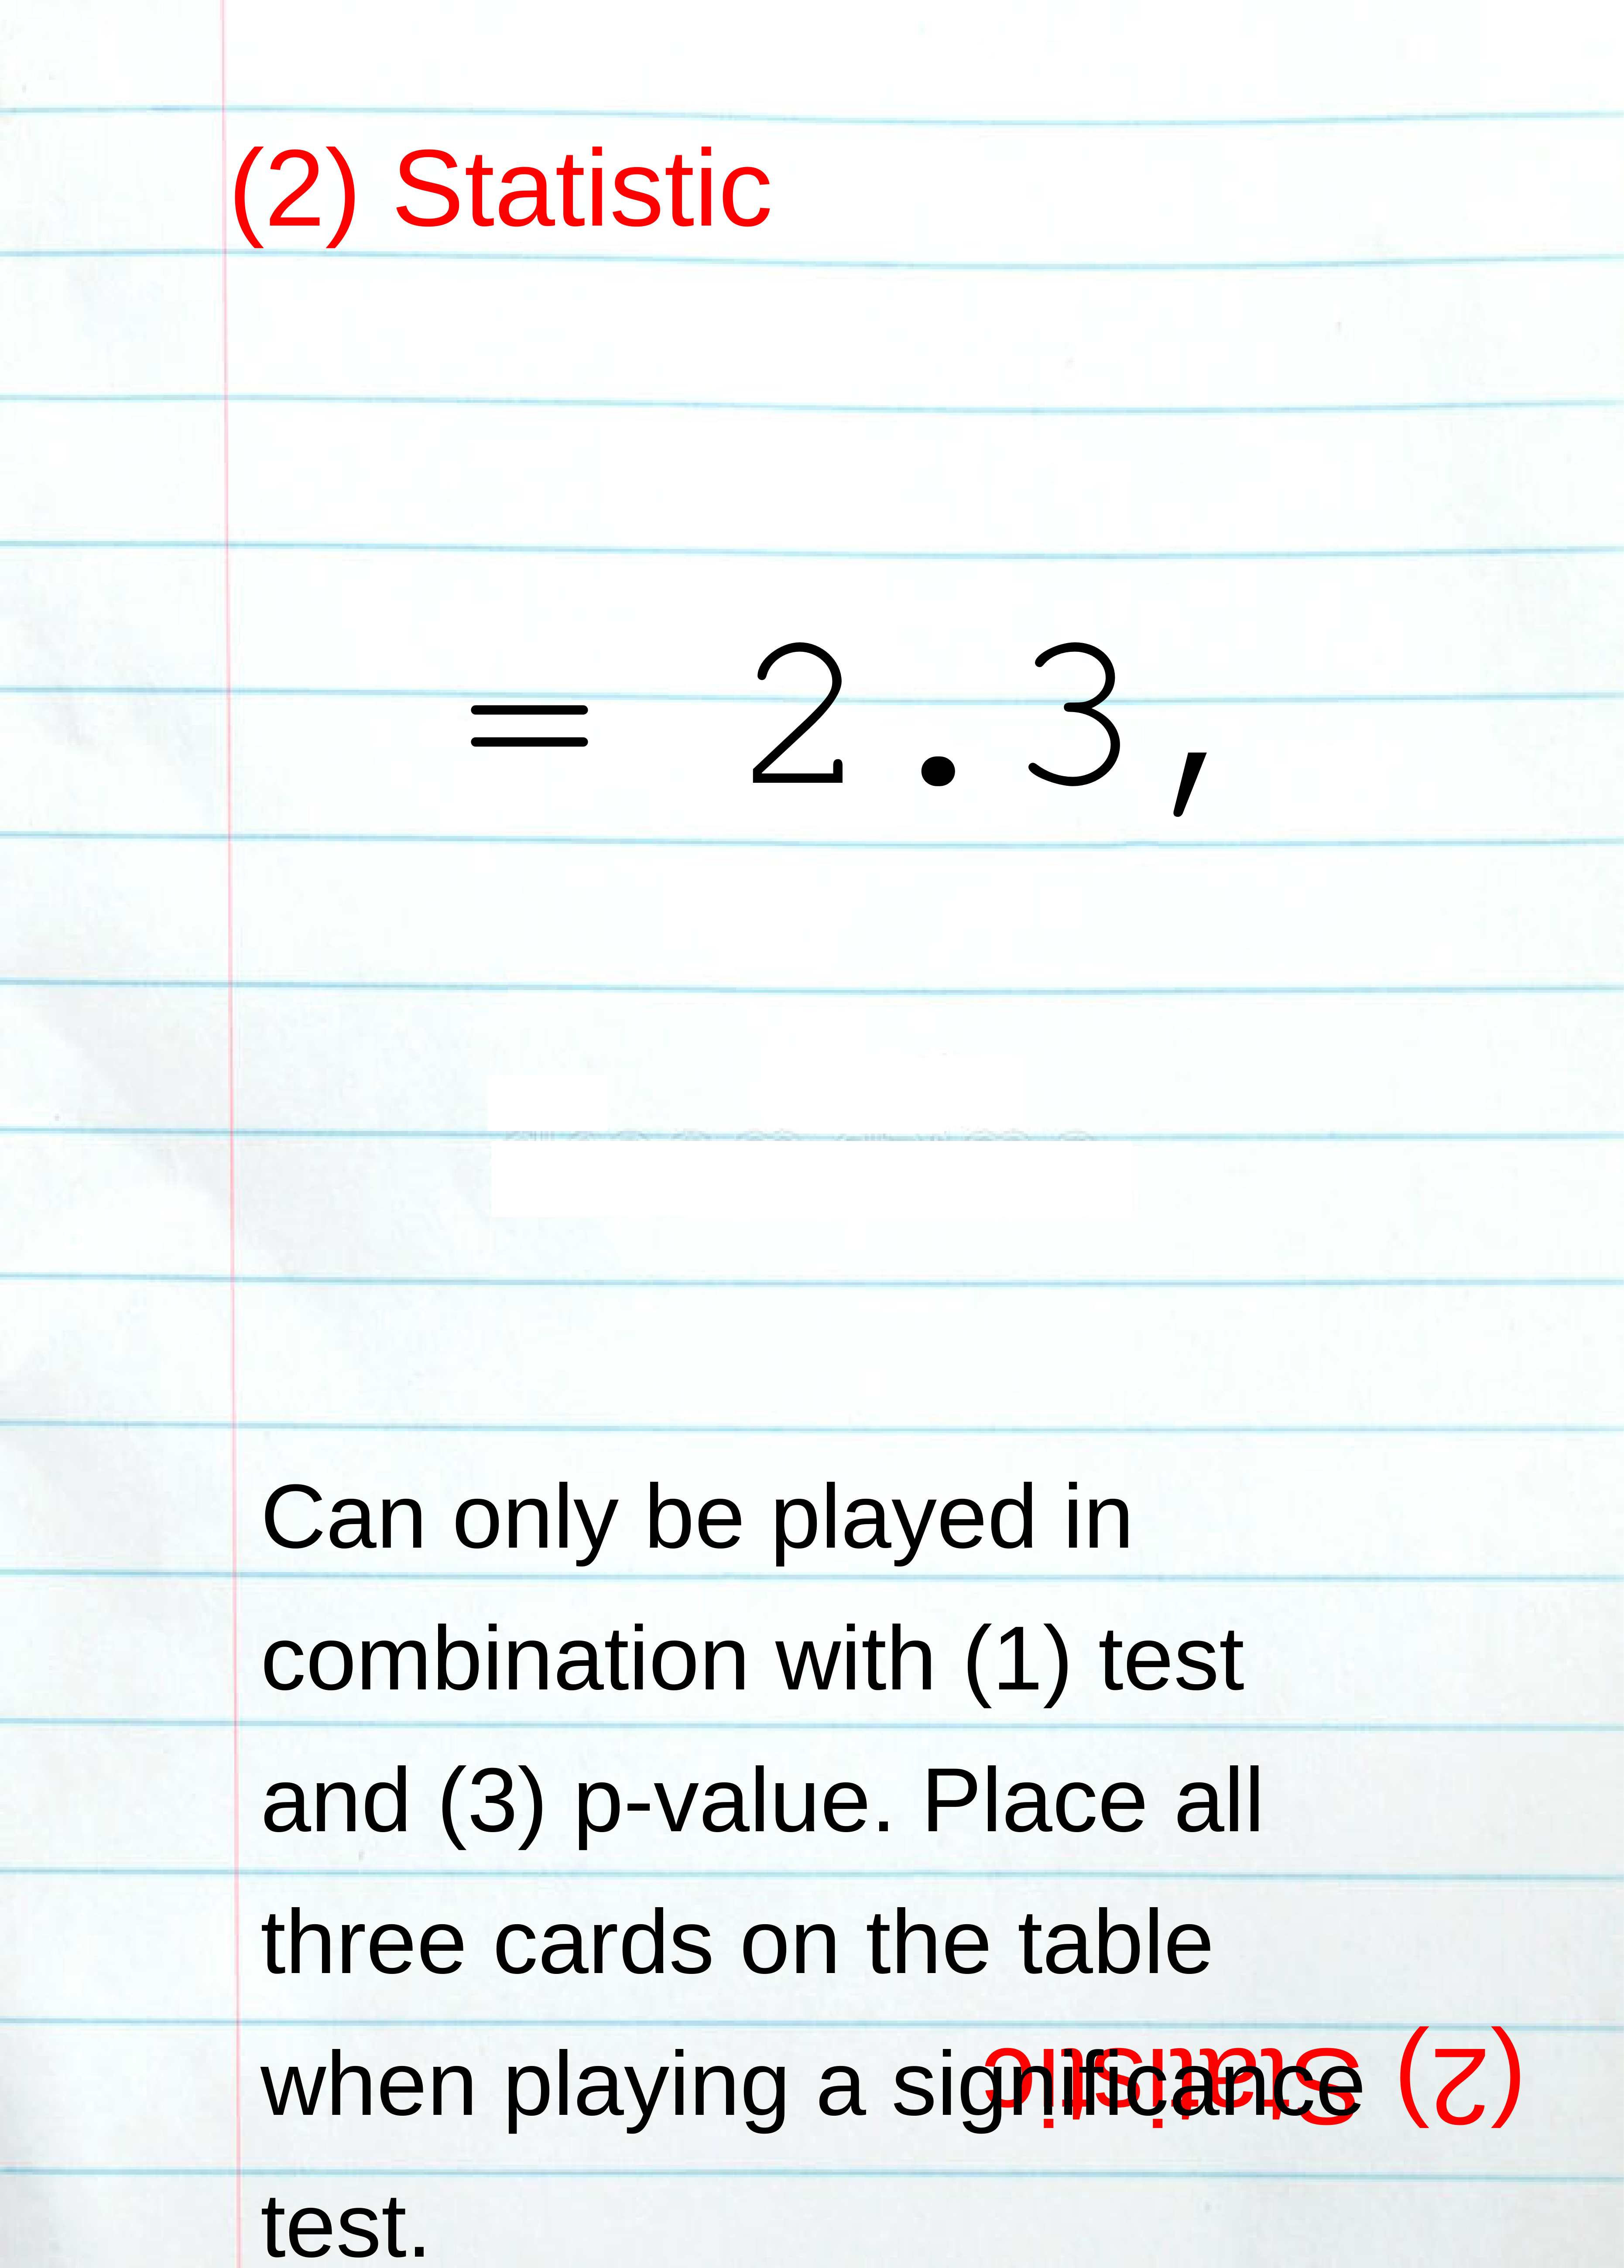

(2) Statistic
= 2.3,
Can only be played in combination with (1) test and (3) p-value. Place all three cards on the table when playing a significance test.
(2) Statistic